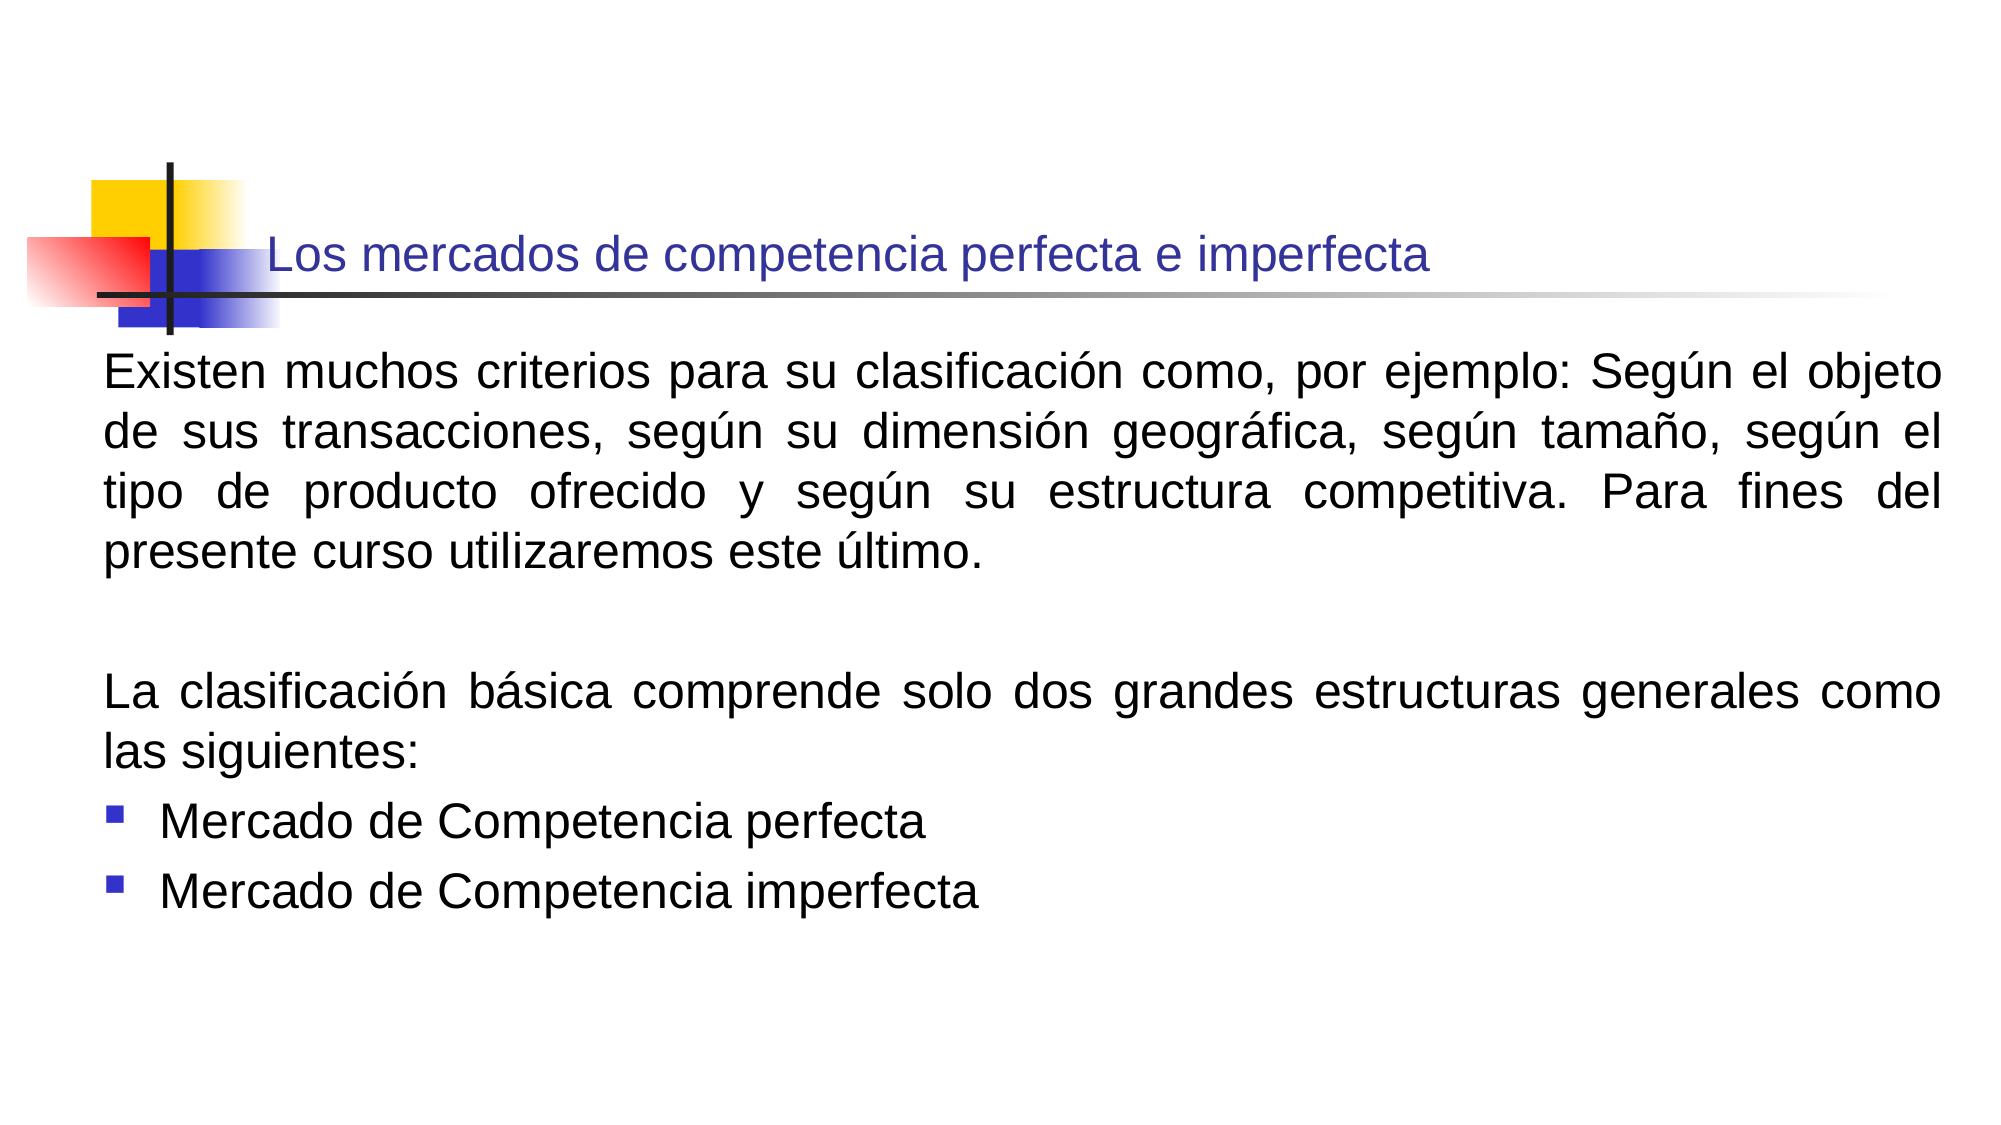

# Los mercados de competencia perfecta e imperfecta
Existen muchos criterios para su clasificación como, por ejemplo: Según el objeto de sus transacciones, según su dimensión geográfica, según tamaño, según el tipo de producto ofrecido y según su estructura competitiva. Para fines del presente curso utilizaremos este último.

La clasificación básica comprende solo dos grandes estructuras generales como las siguientes:
Mercado de Competencia perfecta
Mercado de Competencia imperfecta